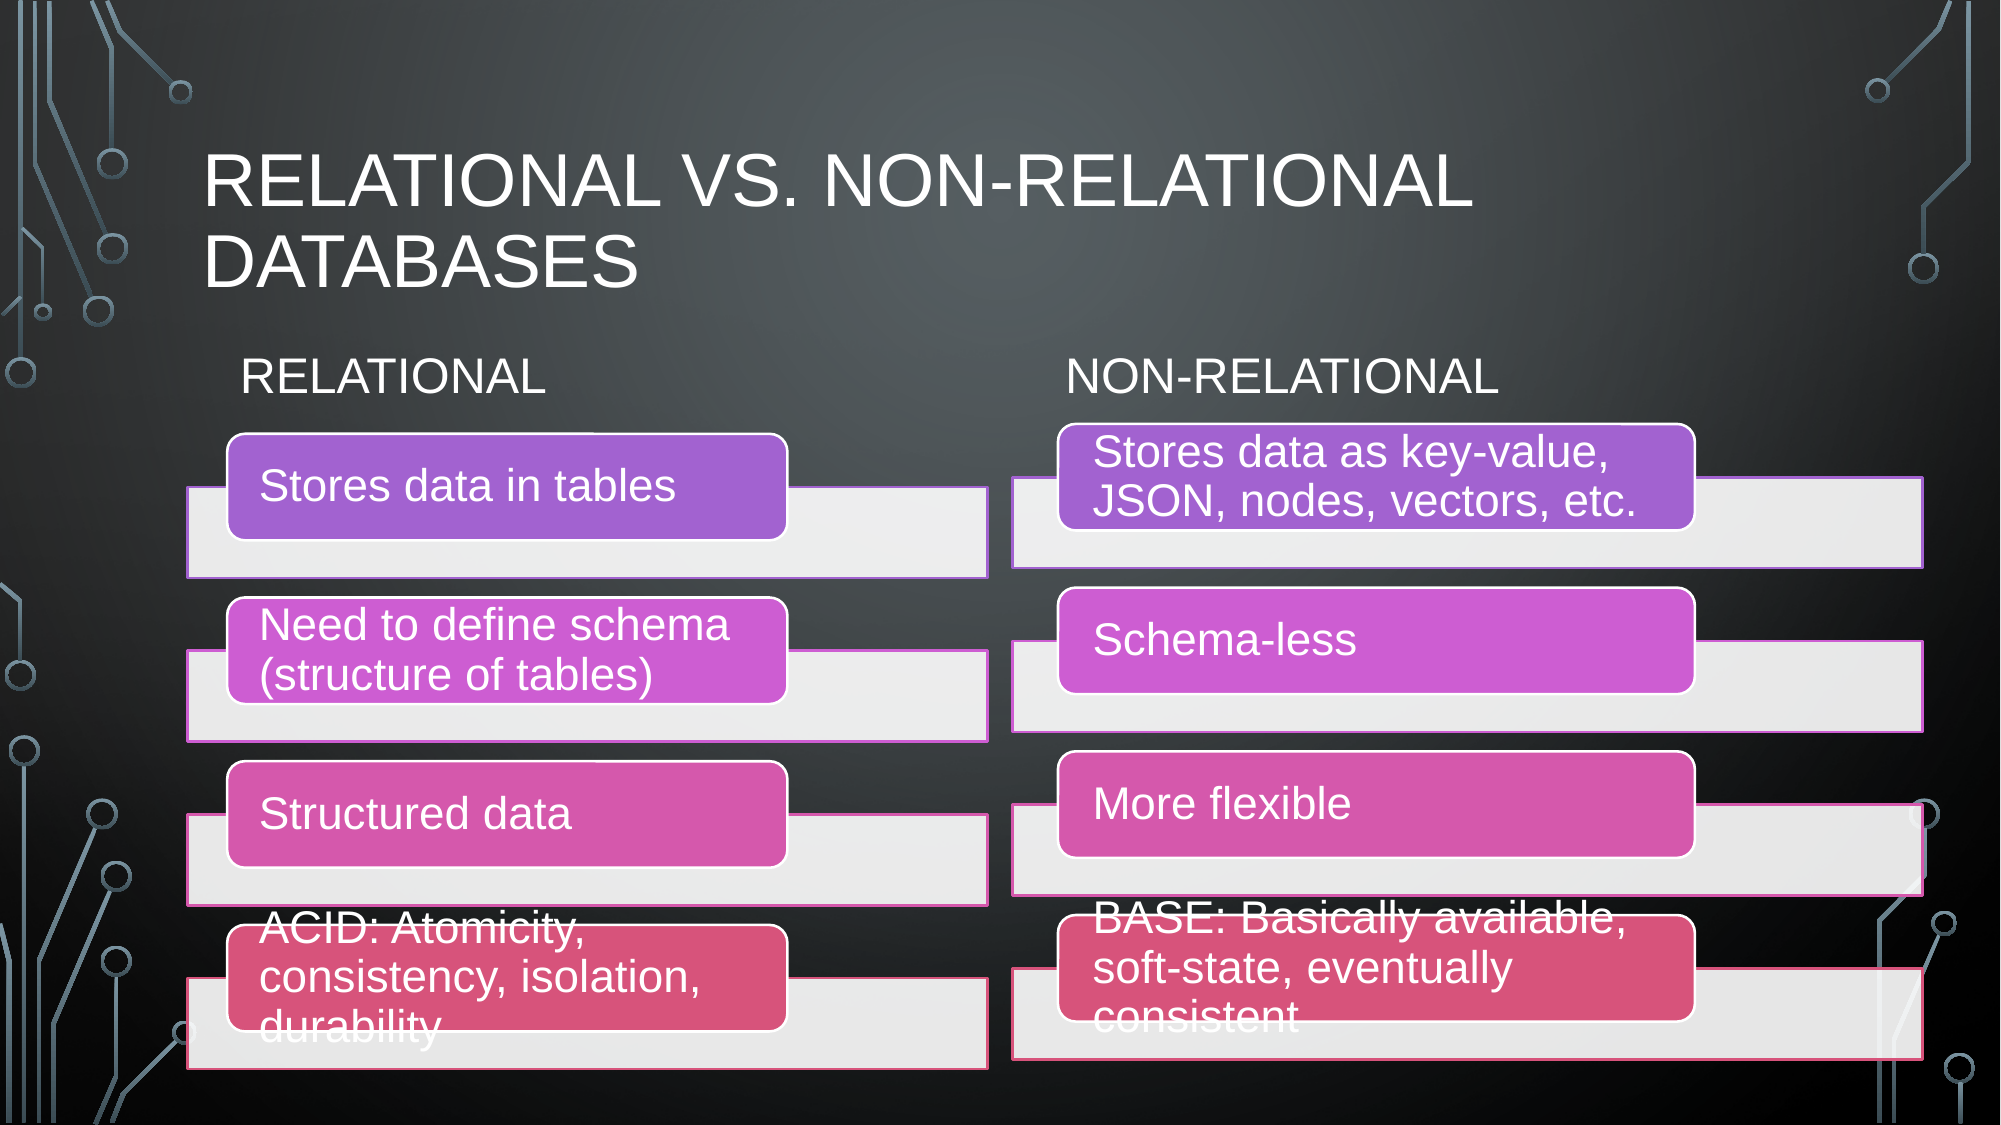

# Relational VS. Non-Relational DATABASES
Relational
Non-Relational
Stores data in tables
Need to define schema (structure of tables)
Structured data
ACID: Atomicity, consistency, isolation, durability
Stores data as key-value, JSON, nodes, vectors, etc.
Schema-less
More flexible
BASE: Basically available, soft-state, eventually consistent